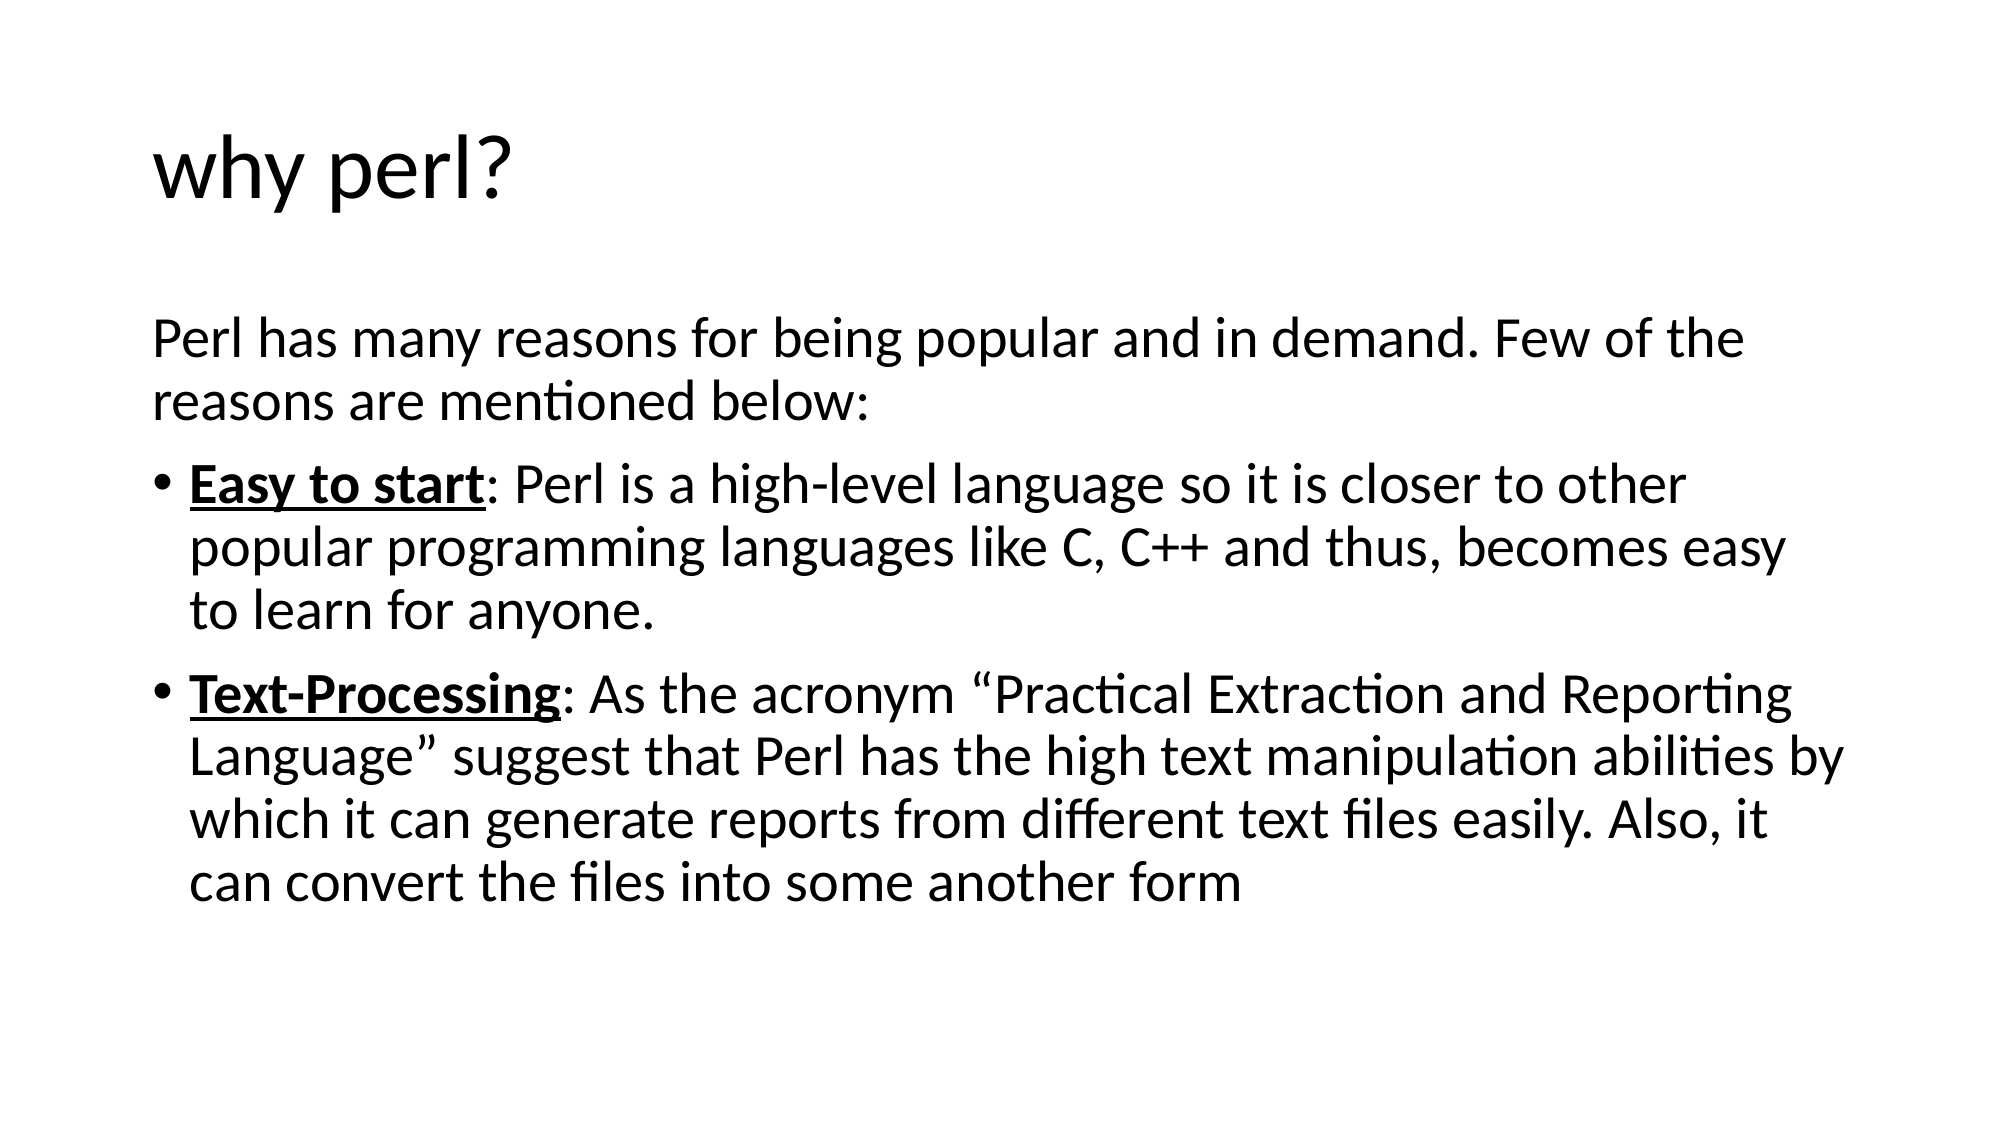

# why perl?
Perl has many reasons for being popular and in demand. Few of the reasons are mentioned below:
Easy to start: Perl is a high-level language so it is closer to other popular programming languages like C, C++ and thus, becomes easy to learn for anyone.
Text-Processing: As the acronym “Practical Extraction and Reporting Language” suggest that Perl has the high text manipulation abilities by which it can generate reports from different text files easily. Also, it can convert the files into some another form